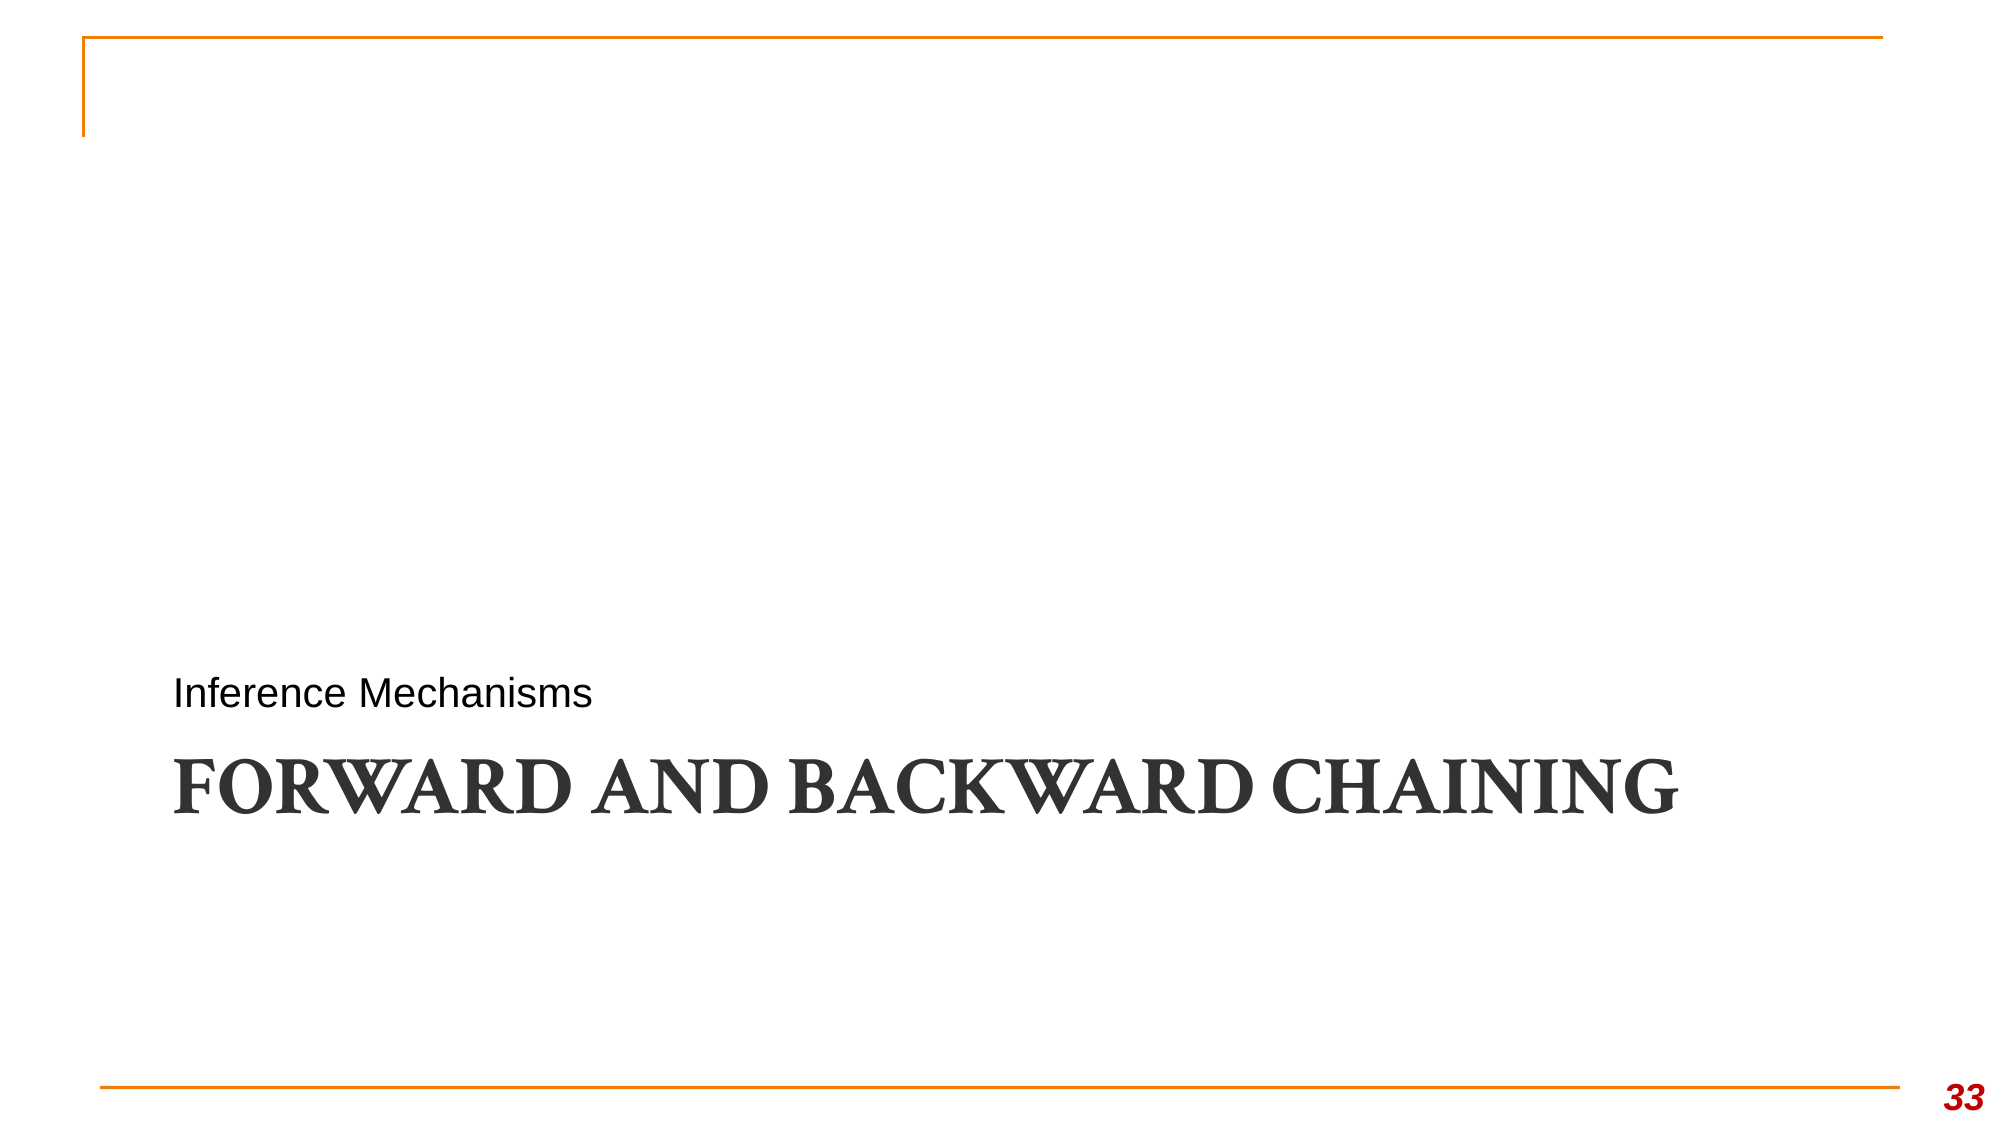

Inference Mechanisms
# forward and backward chaining
33